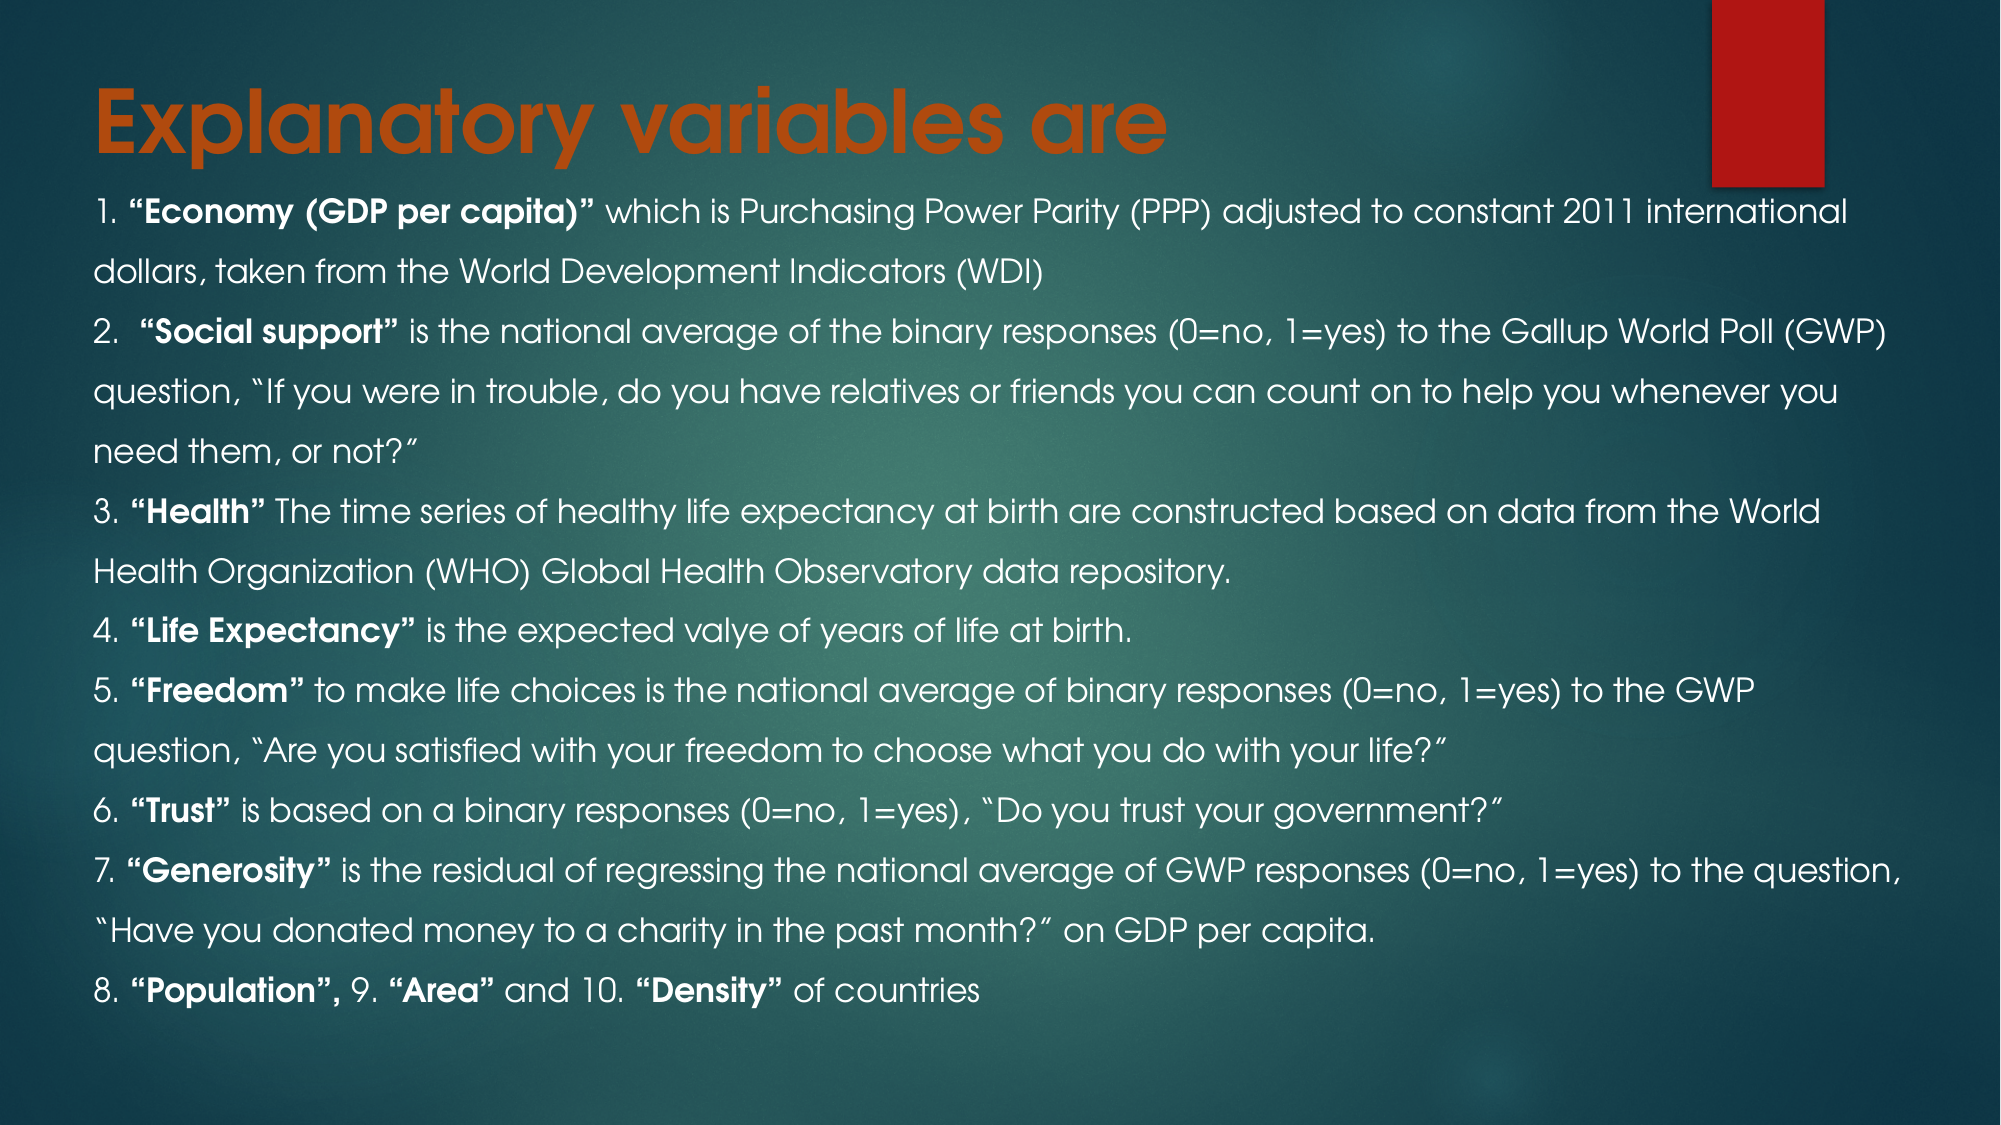

Explanatory variables are
1. “Economy (GDP per capita)” which is Purchasing Power Parity (PPP) adjusted to constant 2011 international dollars, taken from the World Development Indicators (WDI)
2.  “Social support” is the national average of the binary responses (0=no, 1=yes) to the Gallup World Poll (GWP) question, “If you were in trouble, do you have relatives or friends you can count on to help you whenever you need them, or not?”
3. “Health” The time series of healthy life expectancy at birth are constructed based on data from the World Health Organization (WHO) Global Health Observatory data repository.
4. “Life Expectancy” is the expected valye of years of life at birth.
5. “Freedom” to make life choices is the national average of binary responses (0=no, 1=yes) to the GWP question, “Are you satisfied with your freedom to choose what you do with your life?”
6. “Trust” is based on a binary responses (0=no, 1=yes), “Do you trust your government?”
7. “Generosity” is the residual of regressing the national average of GWP responses (0=no, 1=yes) to the question, “Have you donated money to a charity in the past month?” on GDP per capita.
8. “Population”, 9. “Area” and 10. “Density” of countries